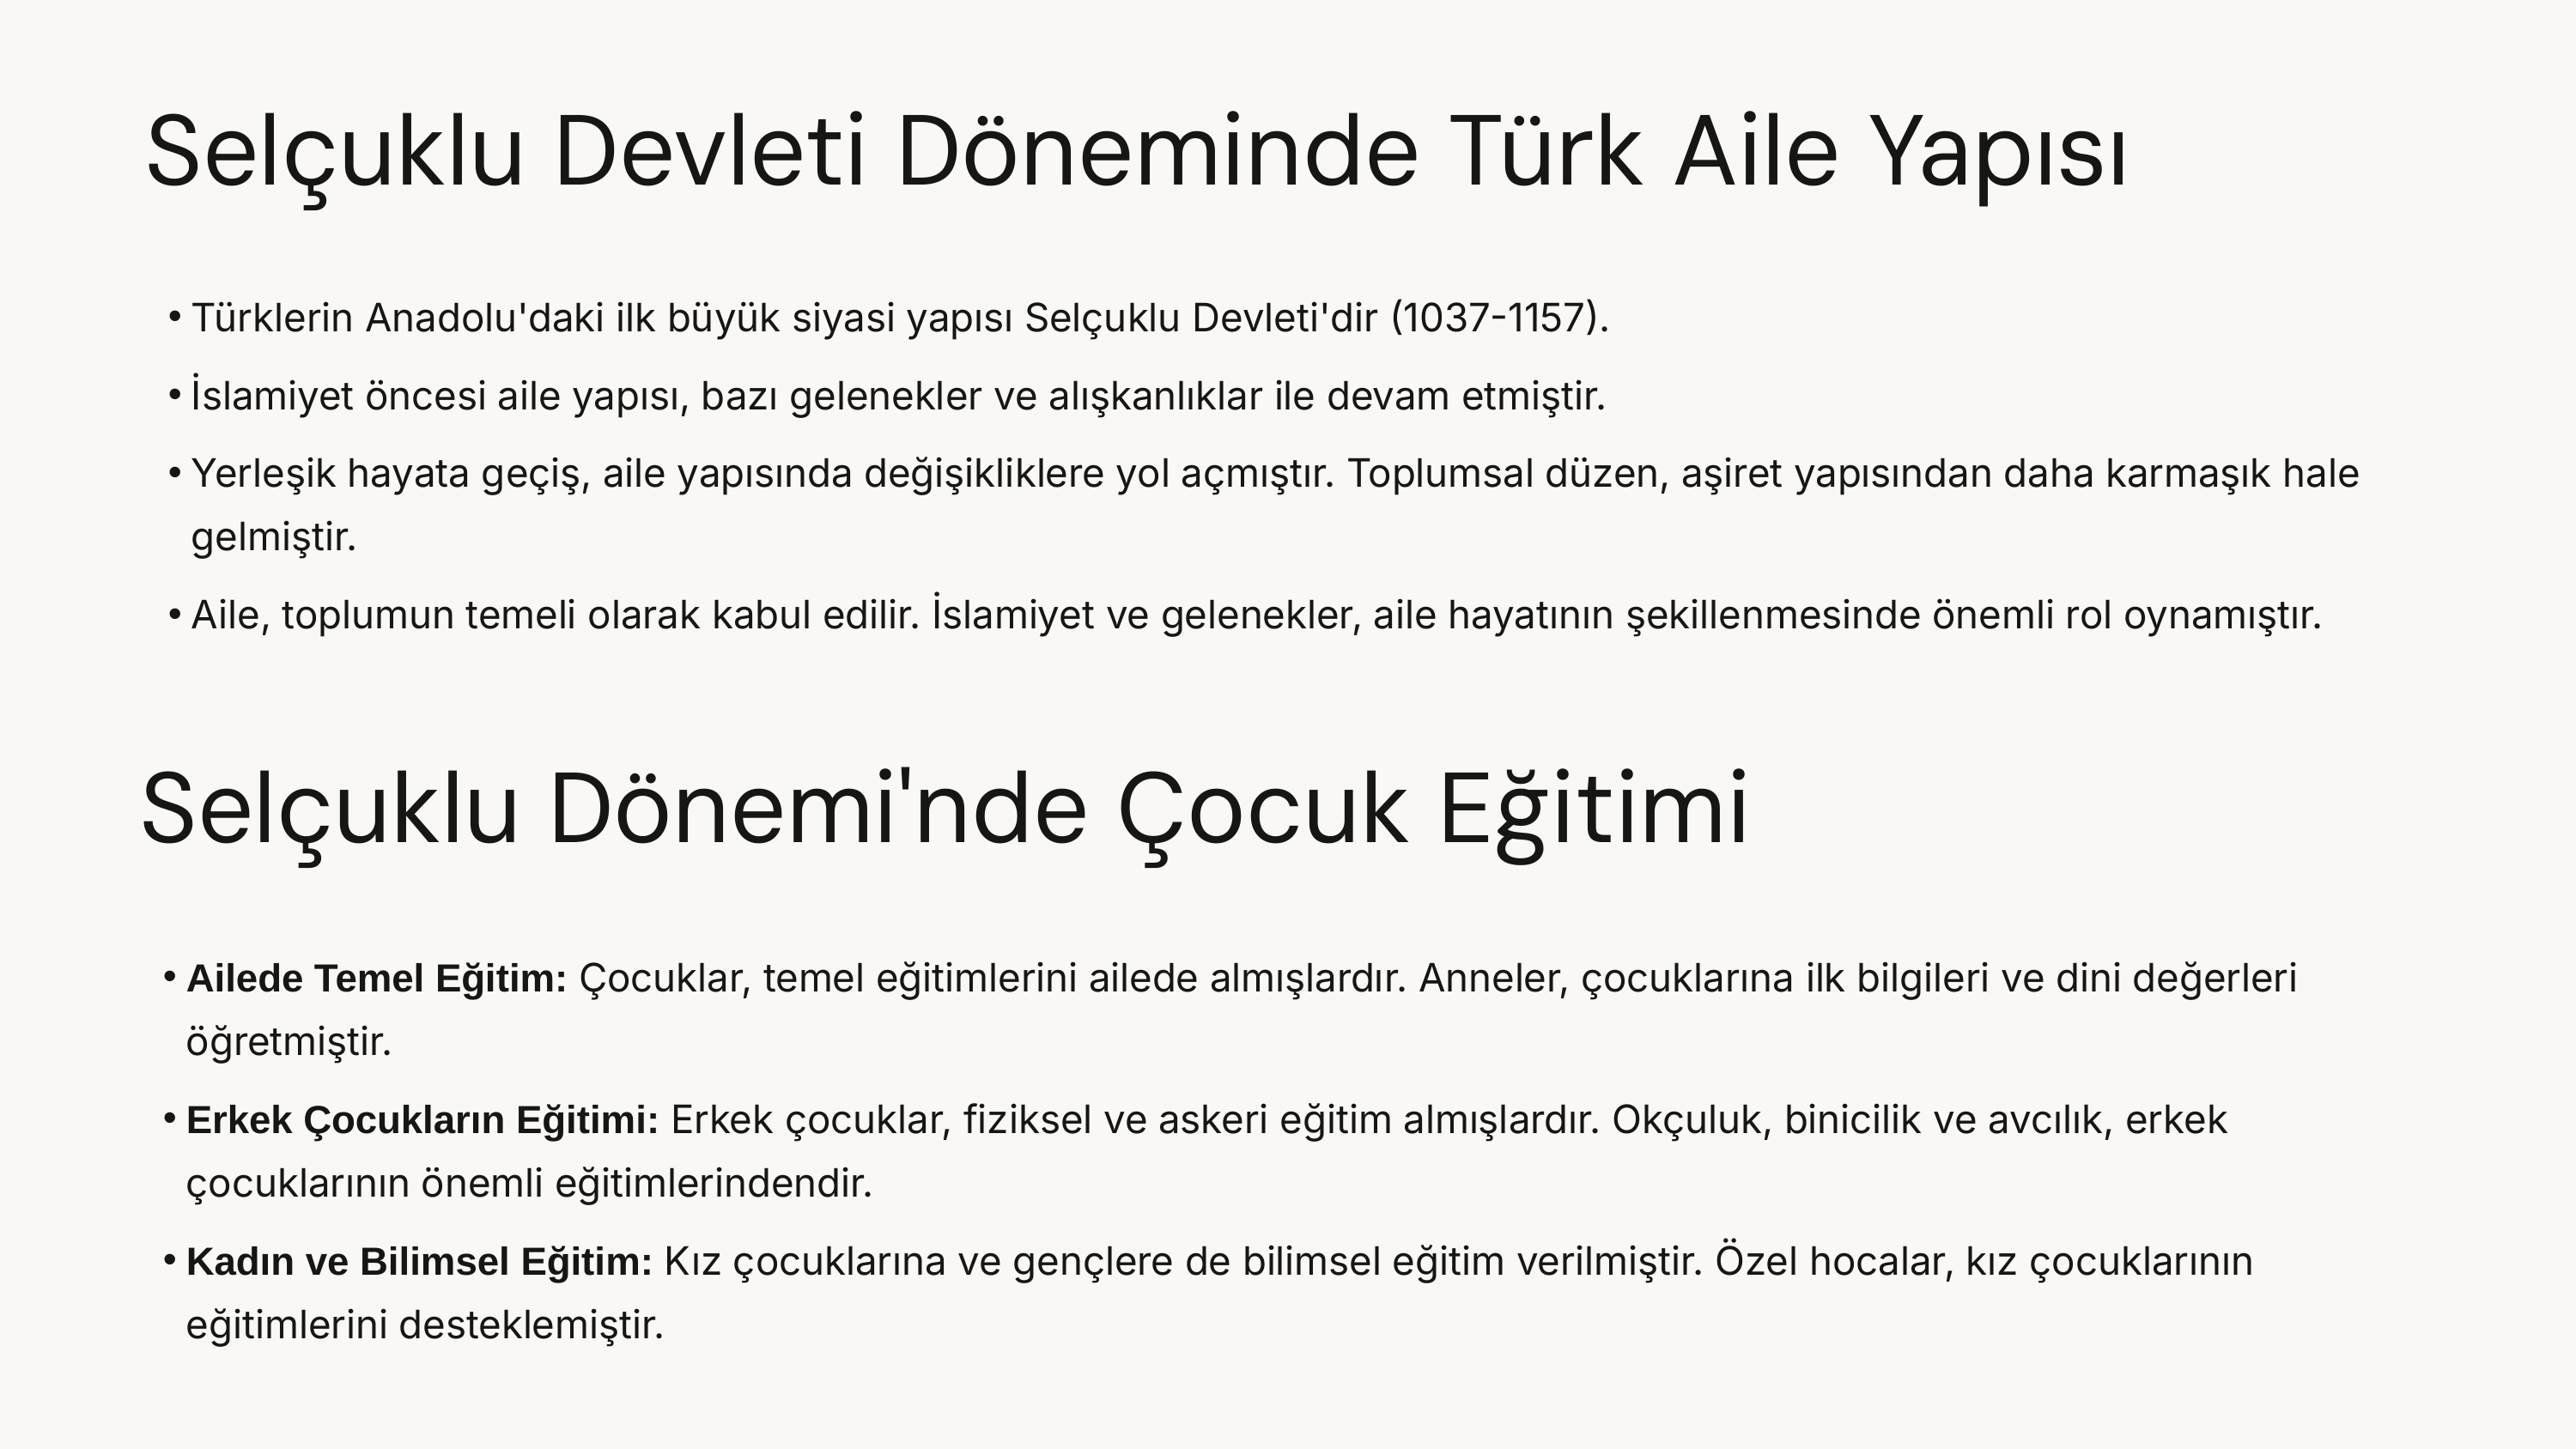

Selçuklu Devleti Döneminde Türk Aile Yapısı
Türklerin Anadolu'daki ilk büyük siyasi yapısı Selçuklu Devleti'dir (1037-1157).
İslamiyet öncesi aile yapısı, bazı gelenekler ve alışkanlıklar ile devam etmiştir.
Yerleşik hayata geçiş, aile yapısında değişikliklere yol açmıştır. Toplumsal düzen, aşiret yapısından daha karmaşık hale gelmiştir.
Aile, toplumun temeli olarak kabul edilir. İslamiyet ve gelenekler, aile hayatının şekillenmesinde önemli rol oynamıştır.
Selçuklu Dönemi'nde Çocuk Eğitimi
Ailede Temel Eğitim: Çocuklar, temel eğitimlerini ailede almışlardır. Anneler, çocuklarına ilk bilgileri ve dini değerleri öğretmiştir.
Erkek Çocukların Eğitimi: Erkek çocuklar, fiziksel ve askeri eğitim almışlardır. Okçuluk, binicilik ve avcılık, erkek çocuklarının önemli eğitimlerindendir.
Kadın ve Bilimsel Eğitim: Kız çocuklarına ve gençlere de bilimsel eğitim verilmiştir. Özel hocalar, kız çocuklarının eğitimlerini desteklemiştir.